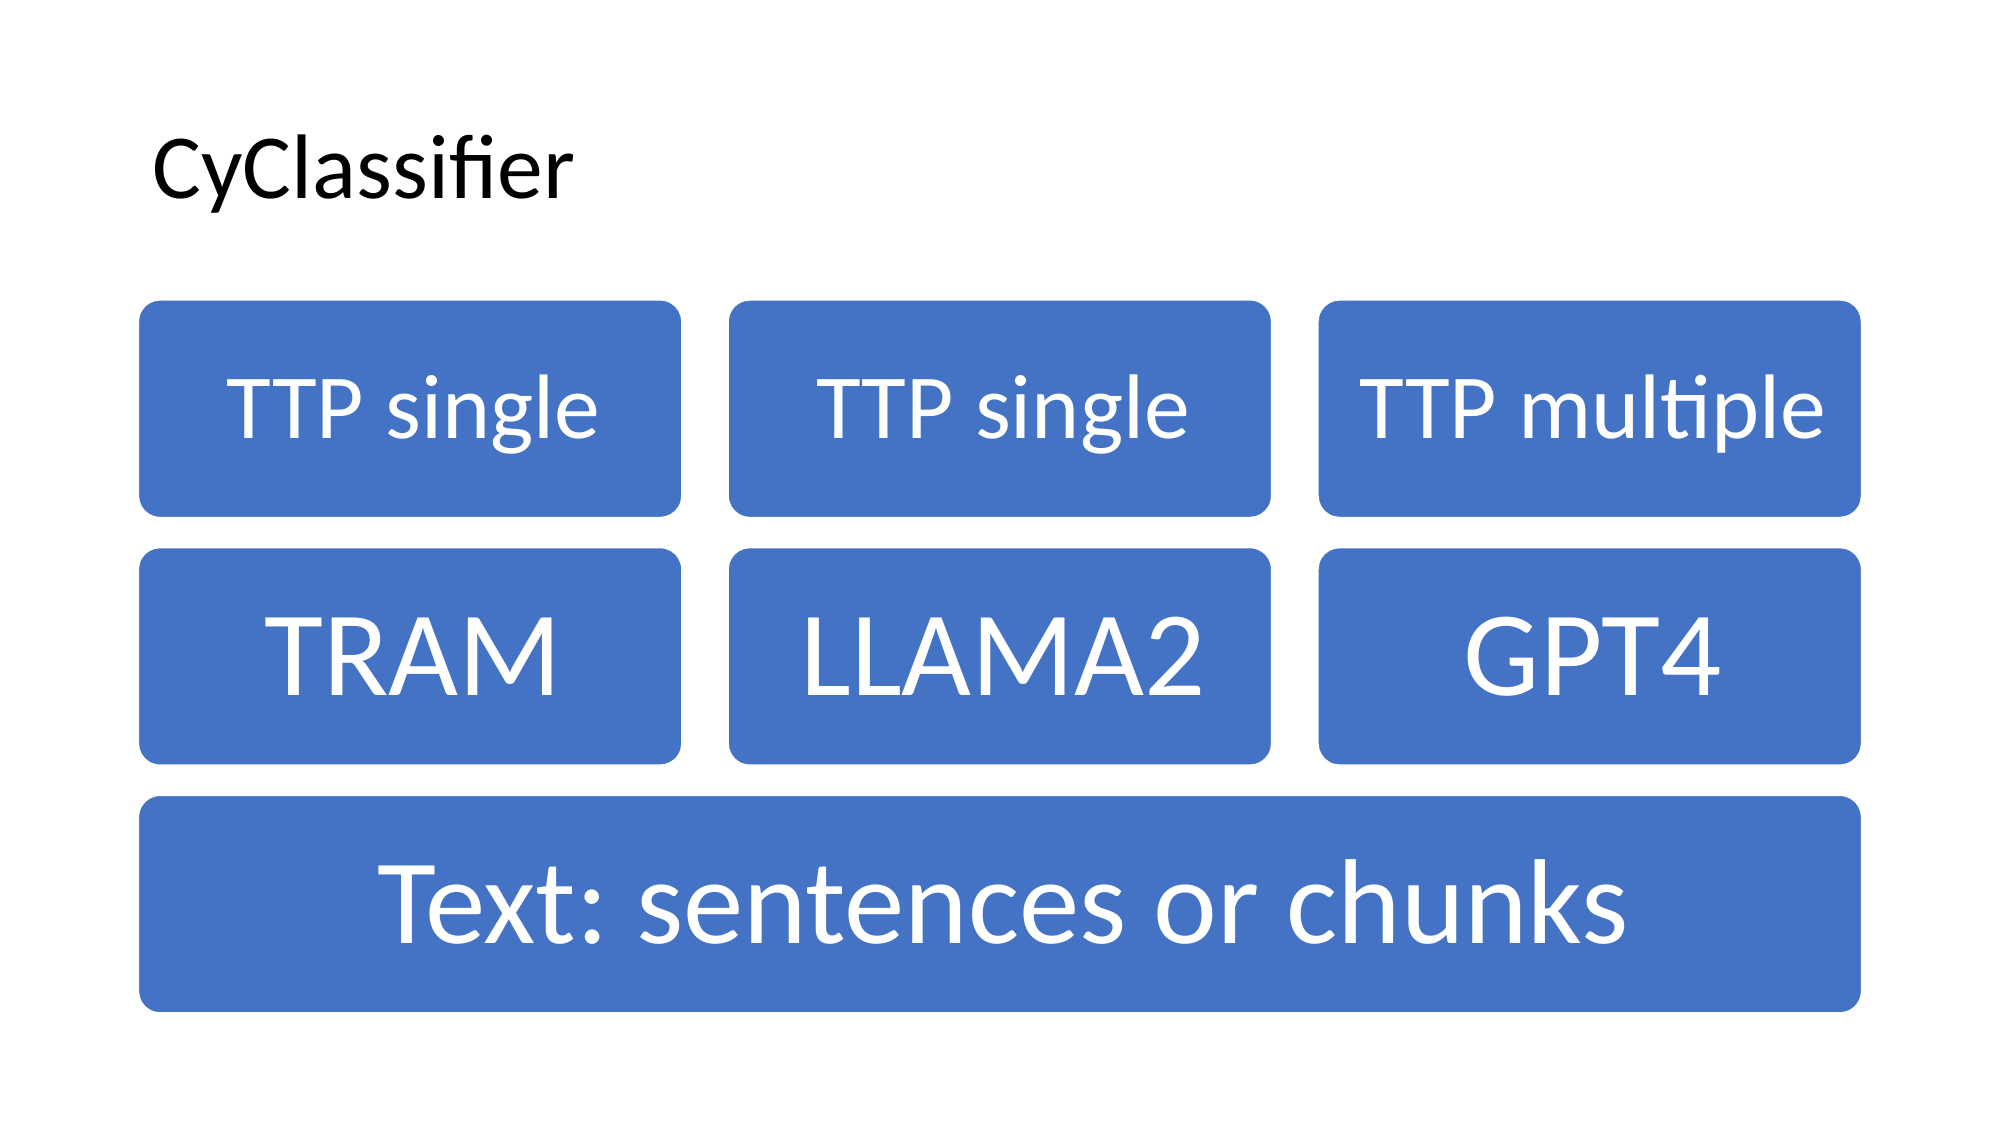

# CyClassifier
Text: sentences or chunks
TRAM
TTP single
LLAMA2
TTP single
GPT4
TTP multiple